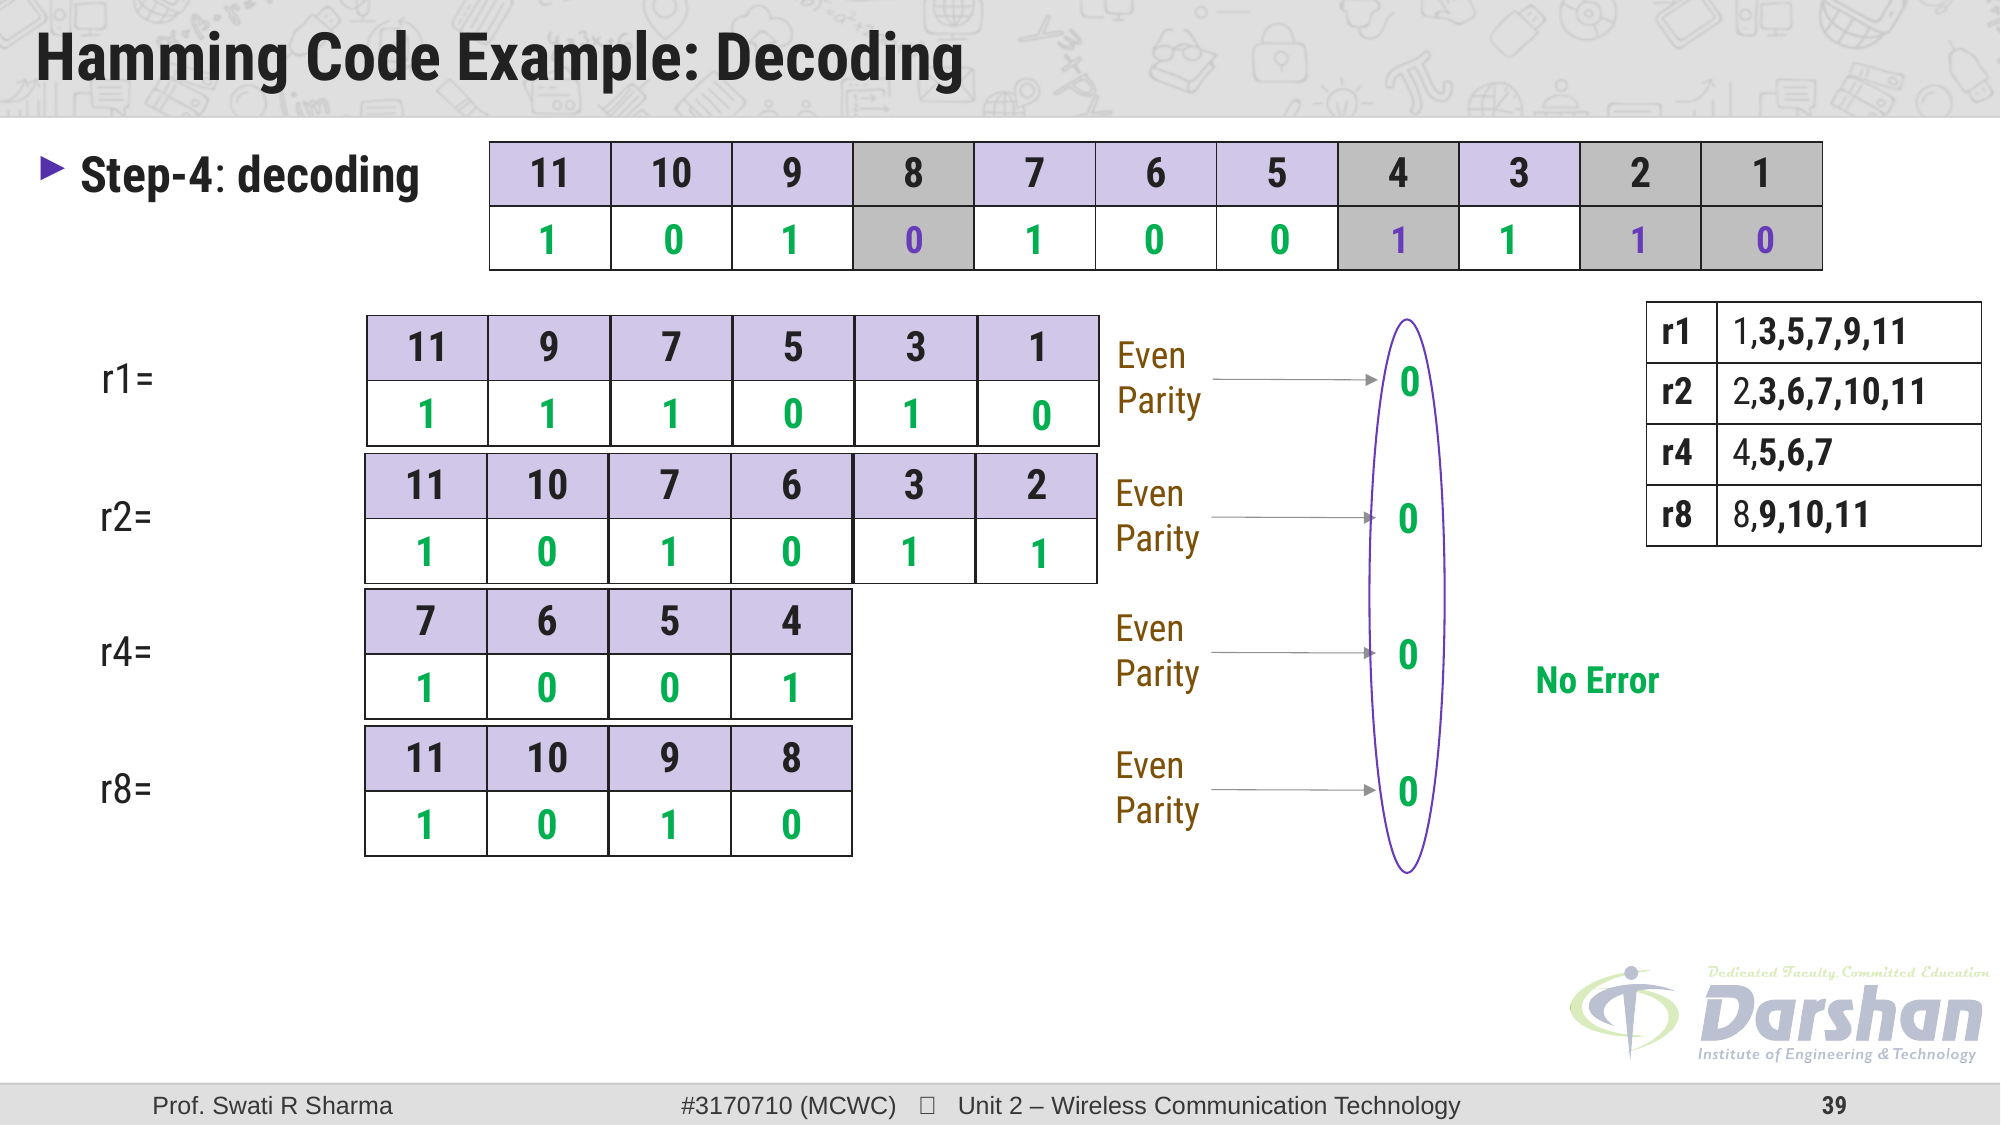

# Hamming Code Example: Decoding
Step-4: decoding

| 11 | 10 | 9 | 8 | 7 | 6 | 5 | 4 | 3 | 2 | 1 |
| --- | --- | --- | --- | --- | --- | --- | --- | --- | --- | --- |
|  |  |  |  |  |  |  |  |  |  |  |
1
0
1
1
0
0
1
0
1
0
1
| r1 | 1,3,5,7,9,11 |
| --- | --- |
| 11 |
| --- |
|  |
| 9 |
| --- |
|  |
| 7 |
| --- |
|  |
| 5 |
| --- |
|  |
| 3 |
| --- |
|  |
| 1 |
| --- |
|  |

Even
Parity
r1=
0
| r2 | 2,3,6,7,10,11 |
| --- | --- |
1
1
1
0
1
0
| r4 | 4,5,6,7 |
| --- | --- |
| 11 |
| --- |
|  |
| 10 |
| --- |
|  |
| 7 |
| --- |
|  |
| 6 |
| --- |
|  |
| 3 |
| --- |
|  |
| 2 |
| --- |
|  |
Even
Parity
r2=
0
| r8 | 8,9,10,11 |
| --- | --- |
1
0
1
0
1
1
| 7 |
| --- |
|  |
| 6 |
| --- |
|  |
| 5 |
| --- |
|  |
| 4 |
| --- |
|  |
Even
Parity
r4=
0
No Error
1
0
0
1
| 11 |
| --- |
|  |
| 10 |
| --- |
|  |
| 9 |
| --- |
|  |
| 8 |
| --- |
|  |
Even
Parity
r8=
0
1
0
1
0